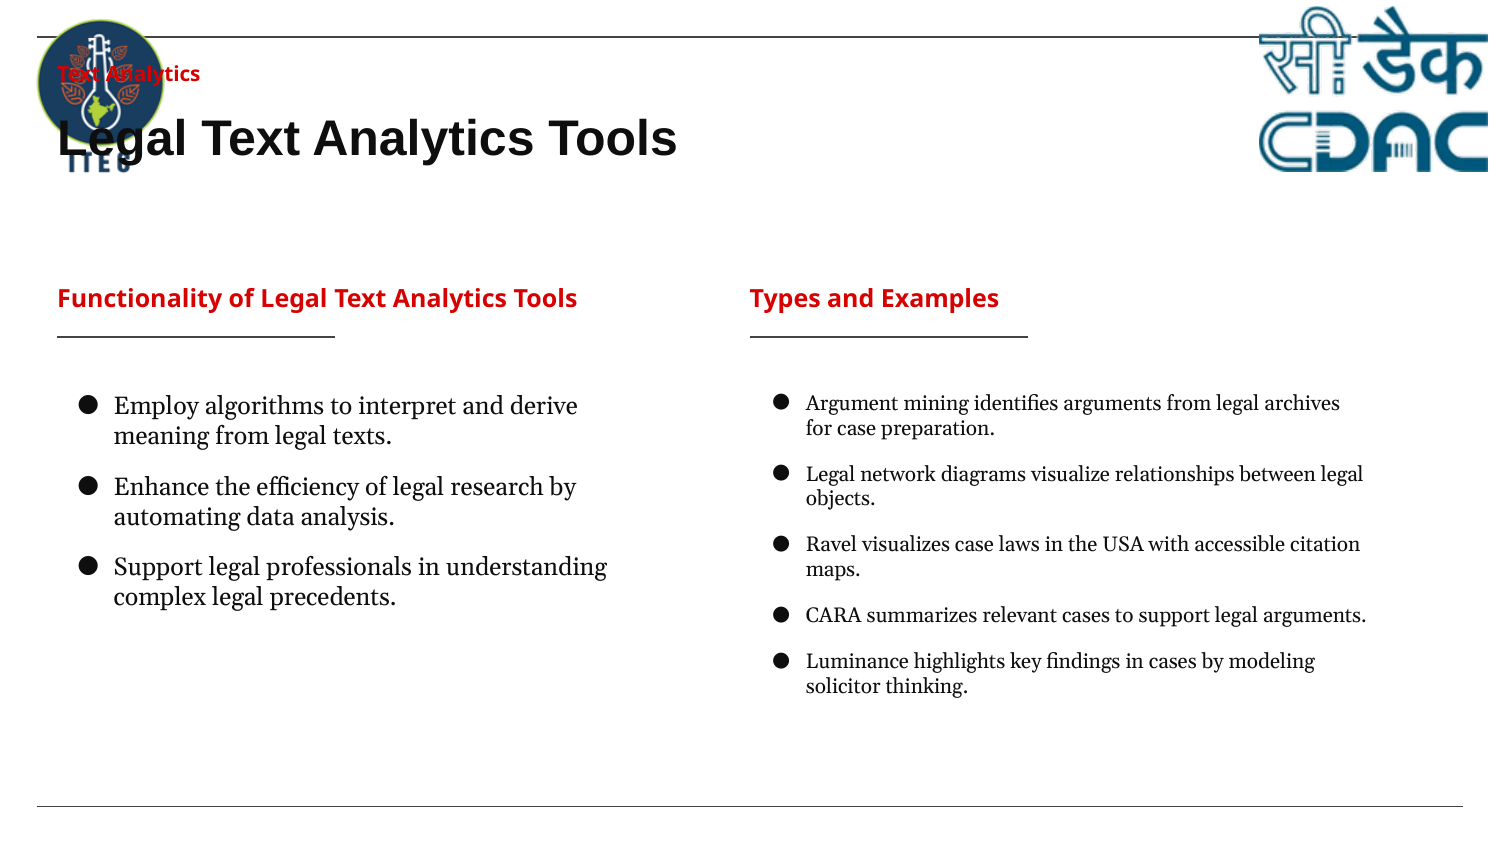

Text Analytics
# Legal Text Analytics Tools
Functionality of Legal Text Analytics Tools
Types and Examples
Employ algorithms to interpret and derive meaning from legal texts.
Enhance the efficiency of legal research by automating data analysis.
Support legal professionals in understanding complex legal precedents.
Argument mining identifies arguments from legal archives for case preparation.
Legal network diagrams visualize relationships between legal objects.
Ravel visualizes case laws in the USA with accessible citation maps.
CARA summarizes relevant cases to support legal arguments.
Luminance highlights key findings in cases by modeling solicitor thinking.